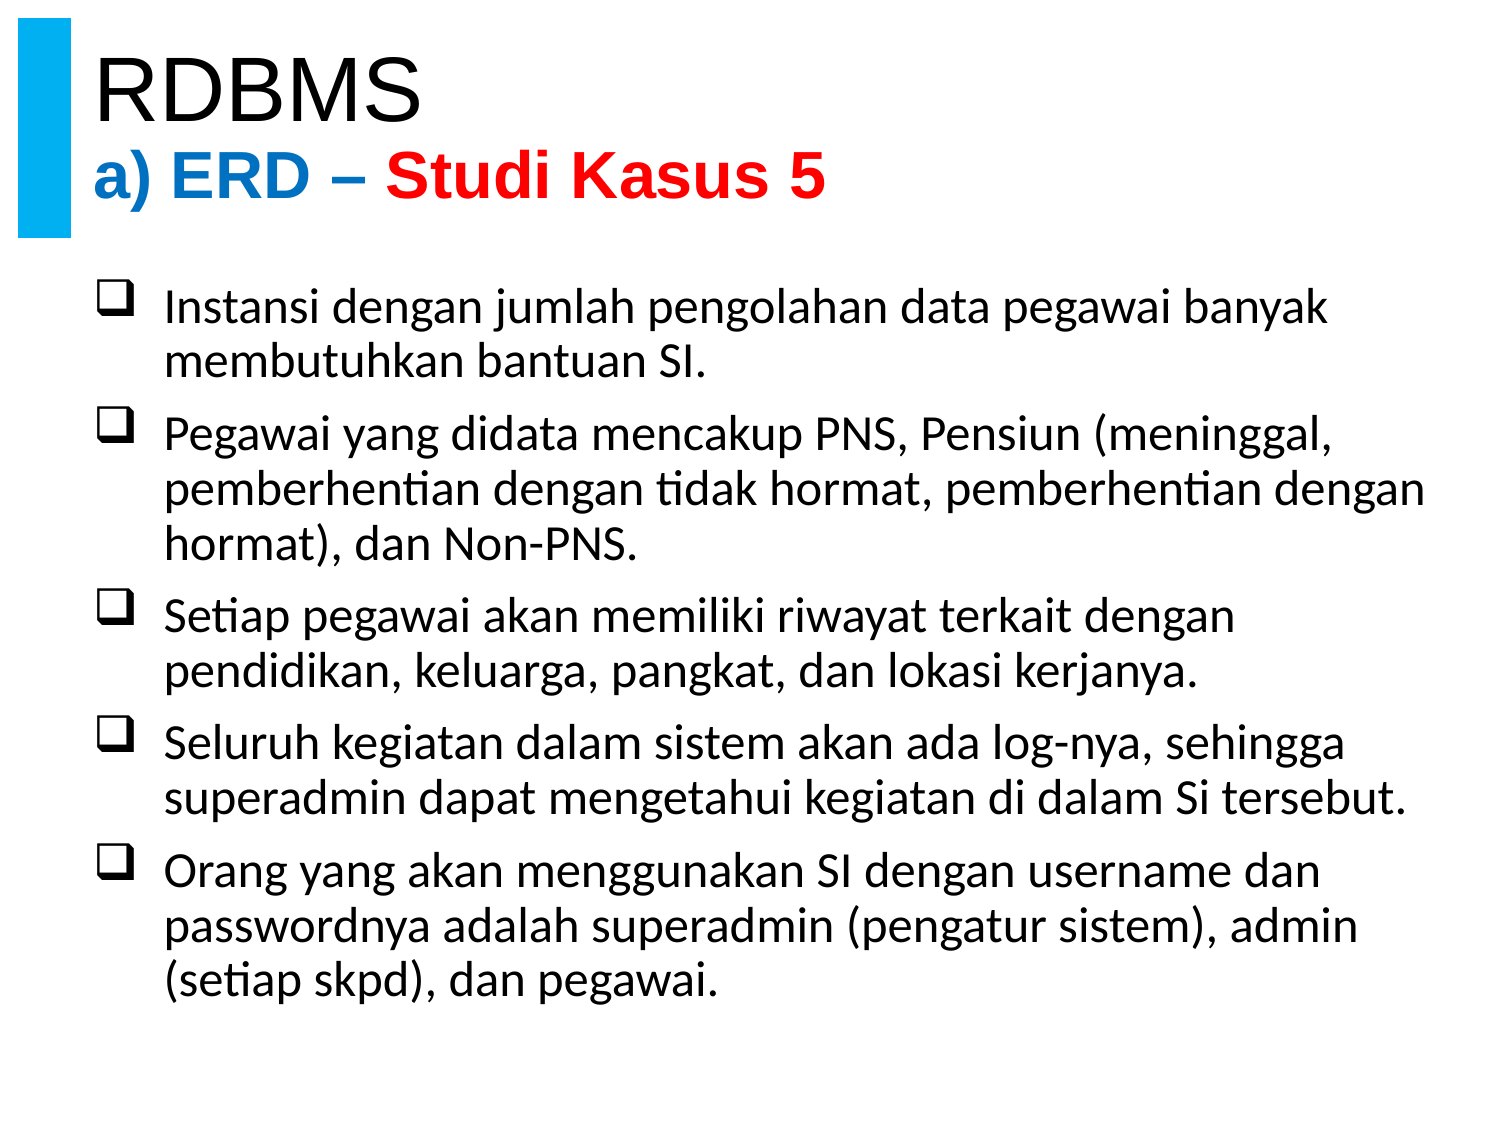

# RDBMS a) ERD – Studi Kasus 5
Instansi dengan jumlah pengolahan data pegawai banyak membutuhkan bantuan SI.
Pegawai yang didata mencakup PNS, Pensiun (meninggal, pemberhentian dengan tidak hormat, pemberhentian dengan hormat), dan Non-PNS.
Setiap pegawai akan memiliki riwayat terkait dengan pendidikan, keluarga, pangkat, dan lokasi kerjanya.
Seluruh kegiatan dalam sistem akan ada log-nya, sehingga superadmin dapat mengetahui kegiatan di dalam Si tersebut.
Orang yang akan menggunakan SI dengan username dan passwordnya adalah superadmin (pengatur sistem), admin (setiap skpd), dan pegawai.